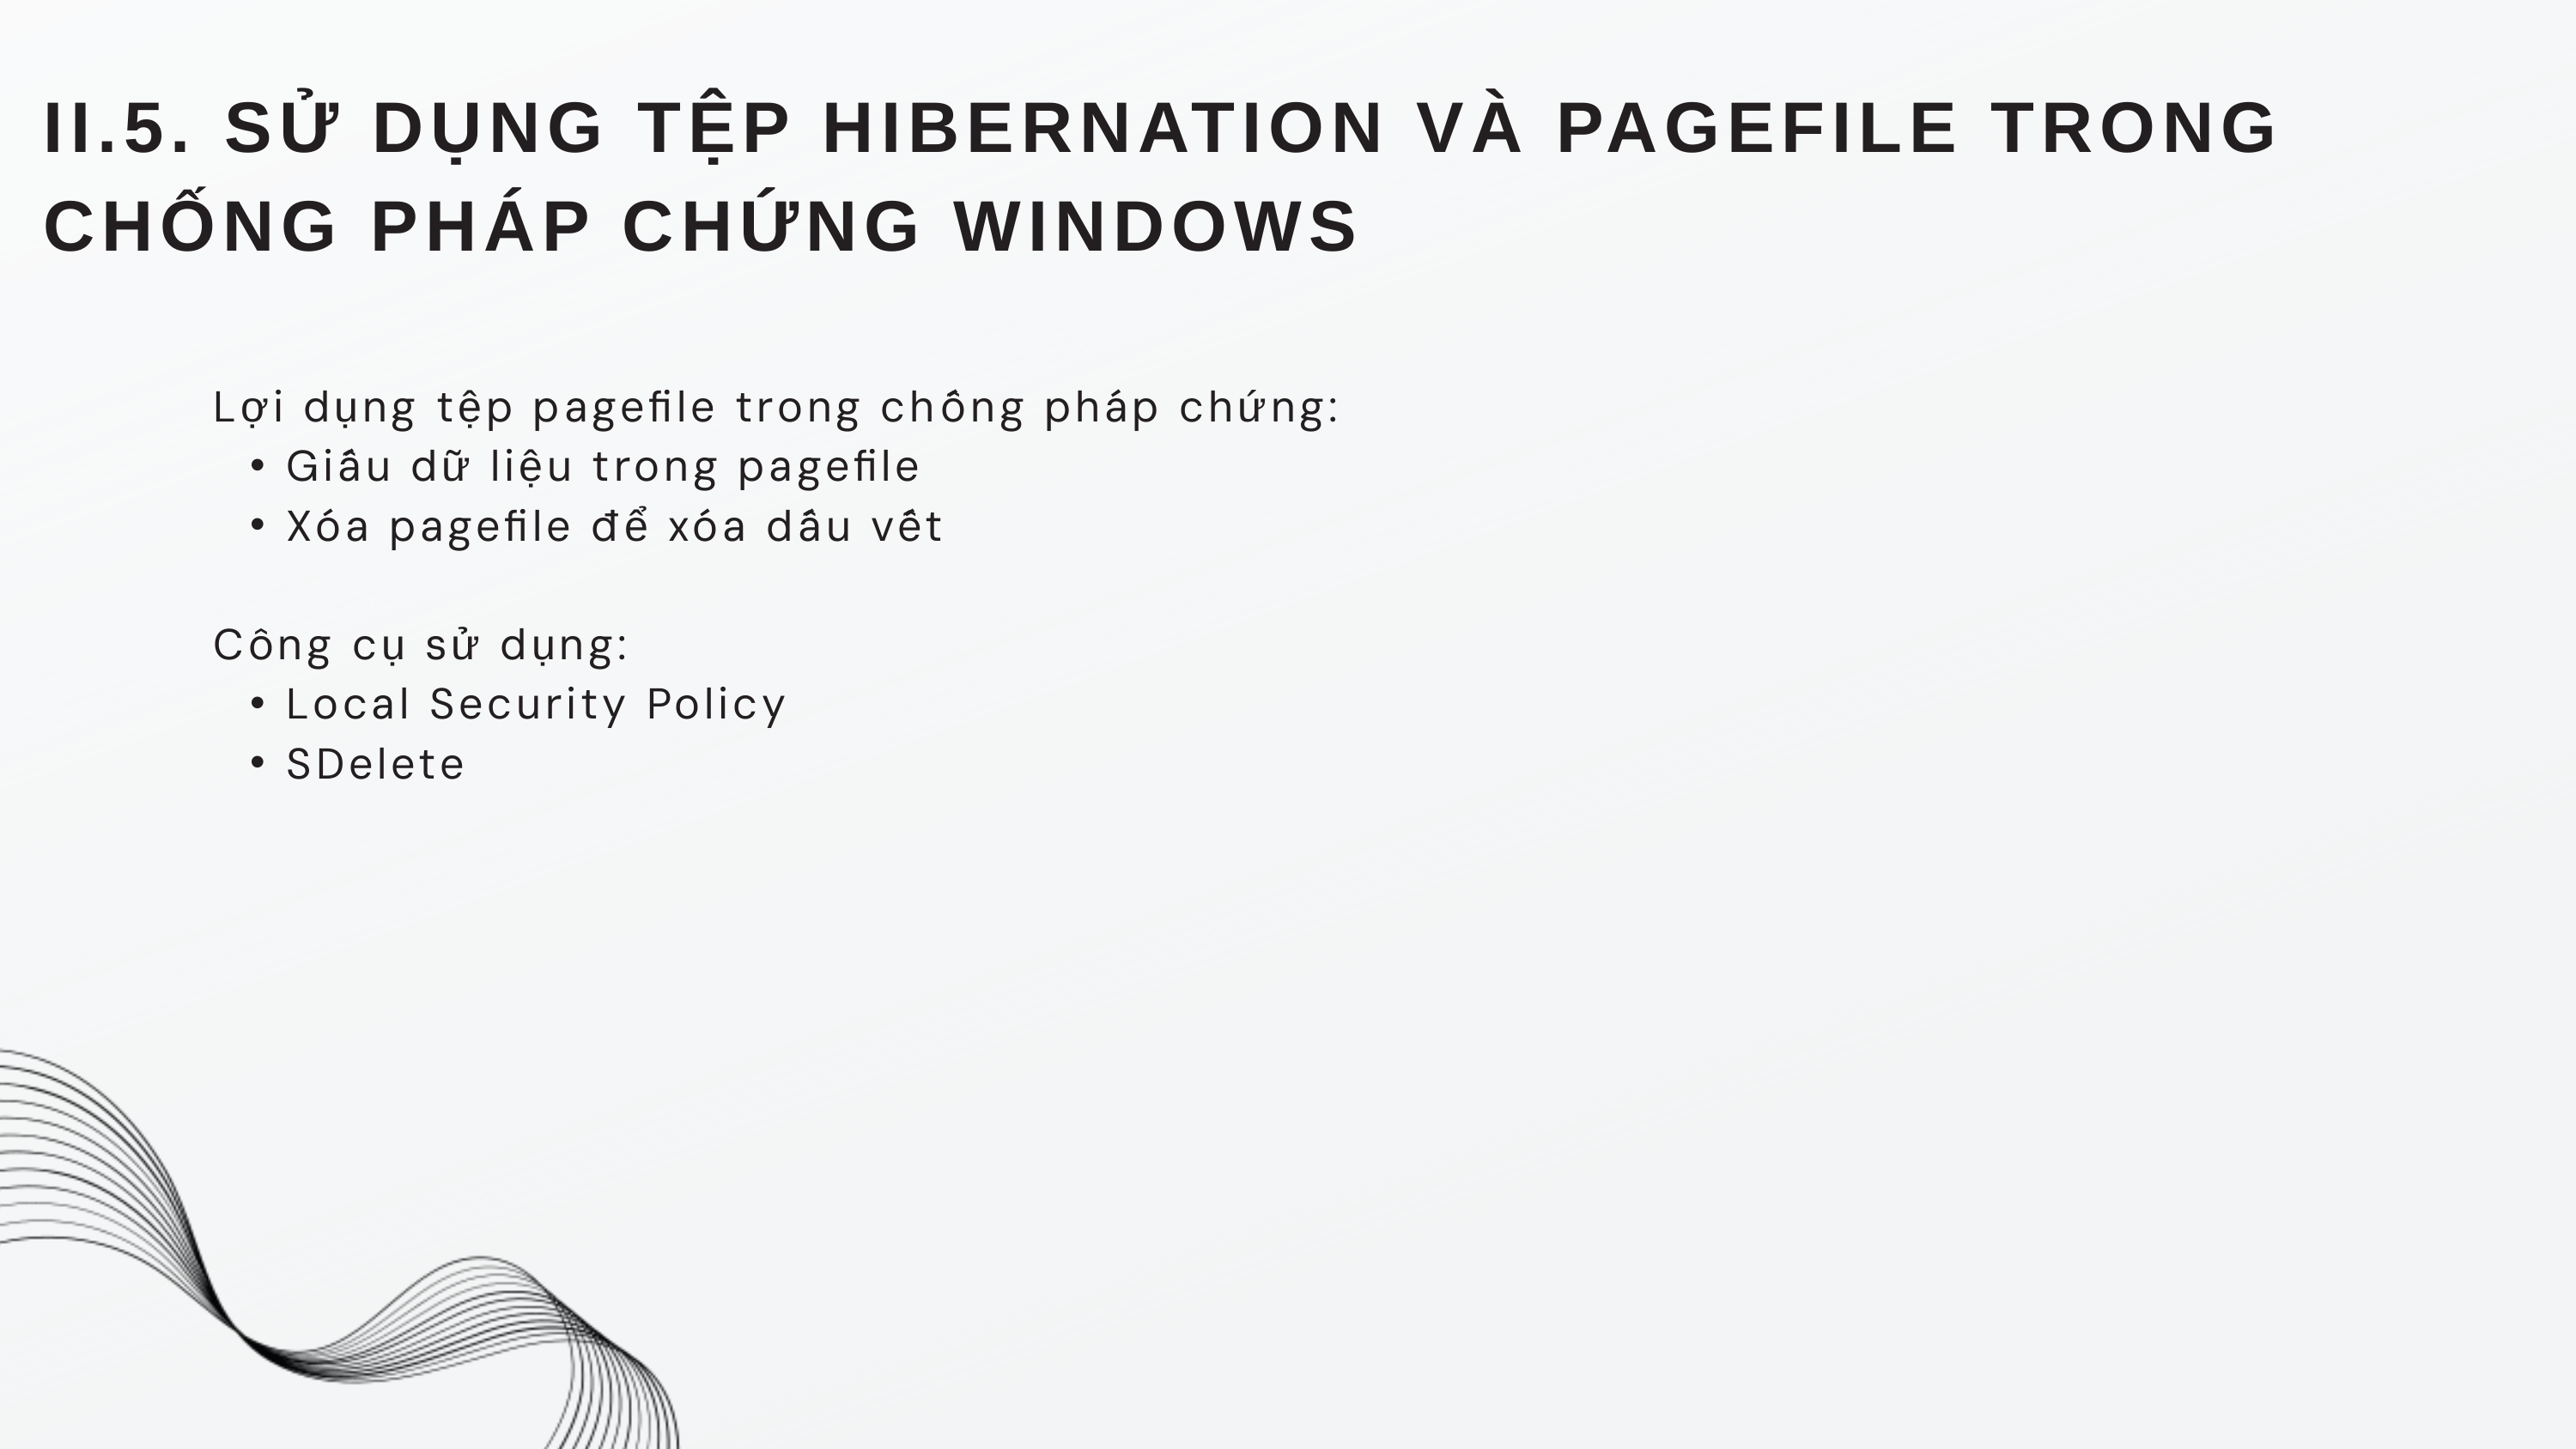

II.5. SỬ DỤNG TỆP HIBERNATION VÀ PAGEFILE TRONG CHỐNG PHÁP CHỨNG WINDOWS
Lợi dụng tệp pagefile trong chống pháp chứng:
Giấu dữ liệu trong pagefile
Xóa pagefile để xóa dấu vết

Công cụ sử dụng:
Local Security Policy
SDelete